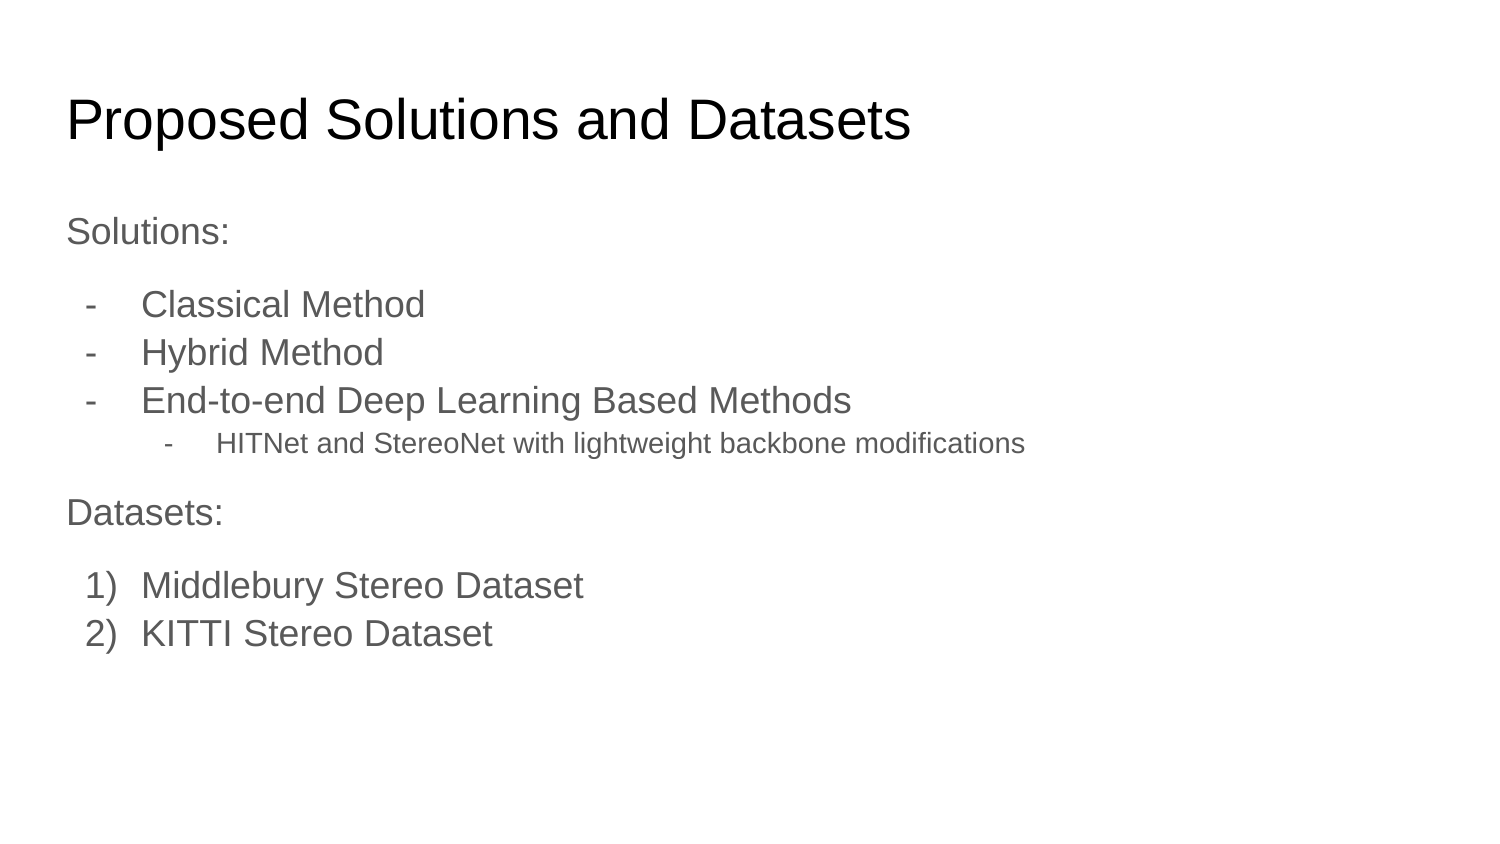

# Proposed Solutions and Datasets
Solutions:
Classical Method
Hybrid Method
End-to-end Deep Learning Based Methods
HITNet and StereoNet with lightweight backbone modifications
Datasets:
Middlebury Stereo Dataset
KITTI Stereo Dataset